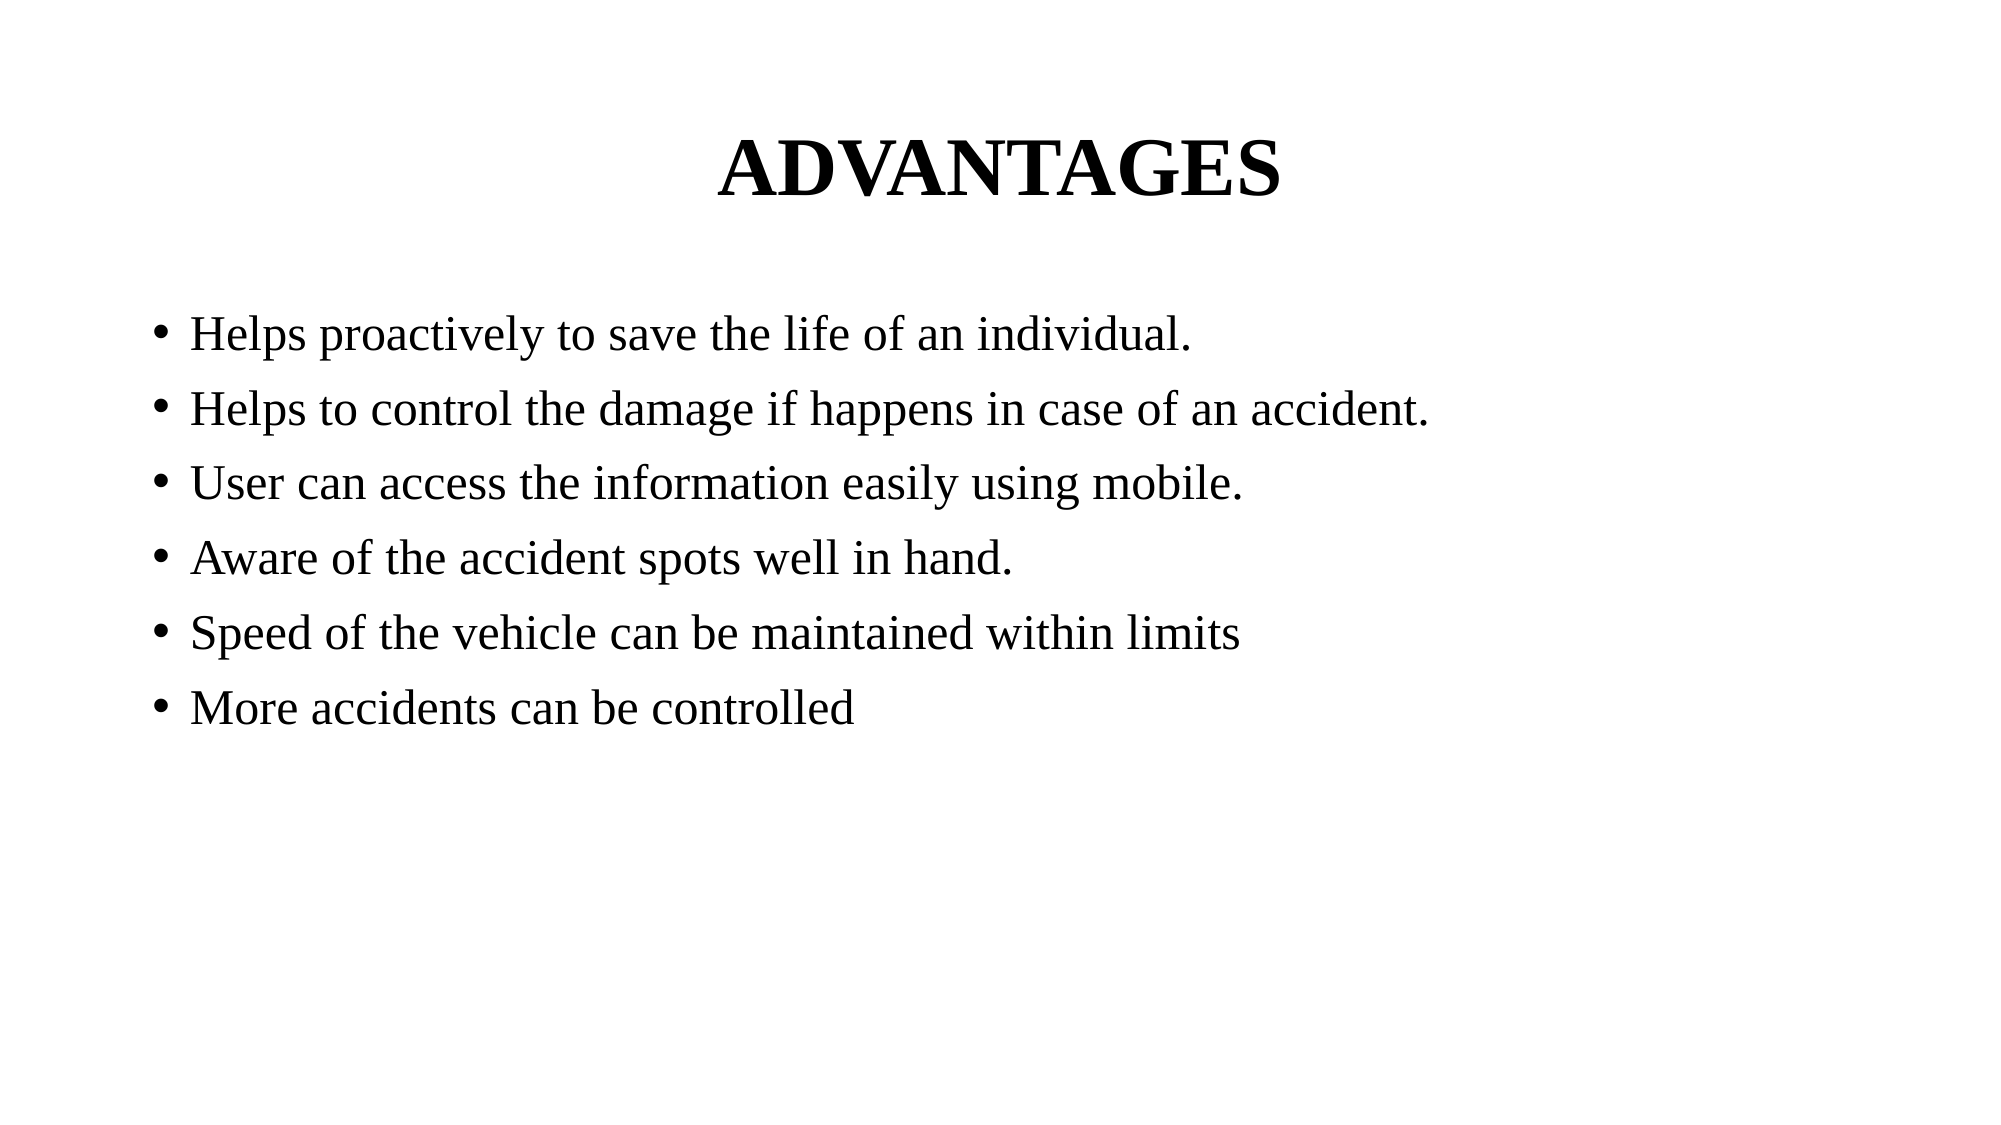

# ADVANTAGES
Helps proactively to save the life of an individual.
Helps to control the damage if happens in case of an accident.
User can access the information easily using mobile.
Aware of the accident spots well in hand.
Speed of the vehicle can be maintained within limits
More accidents can be controlled